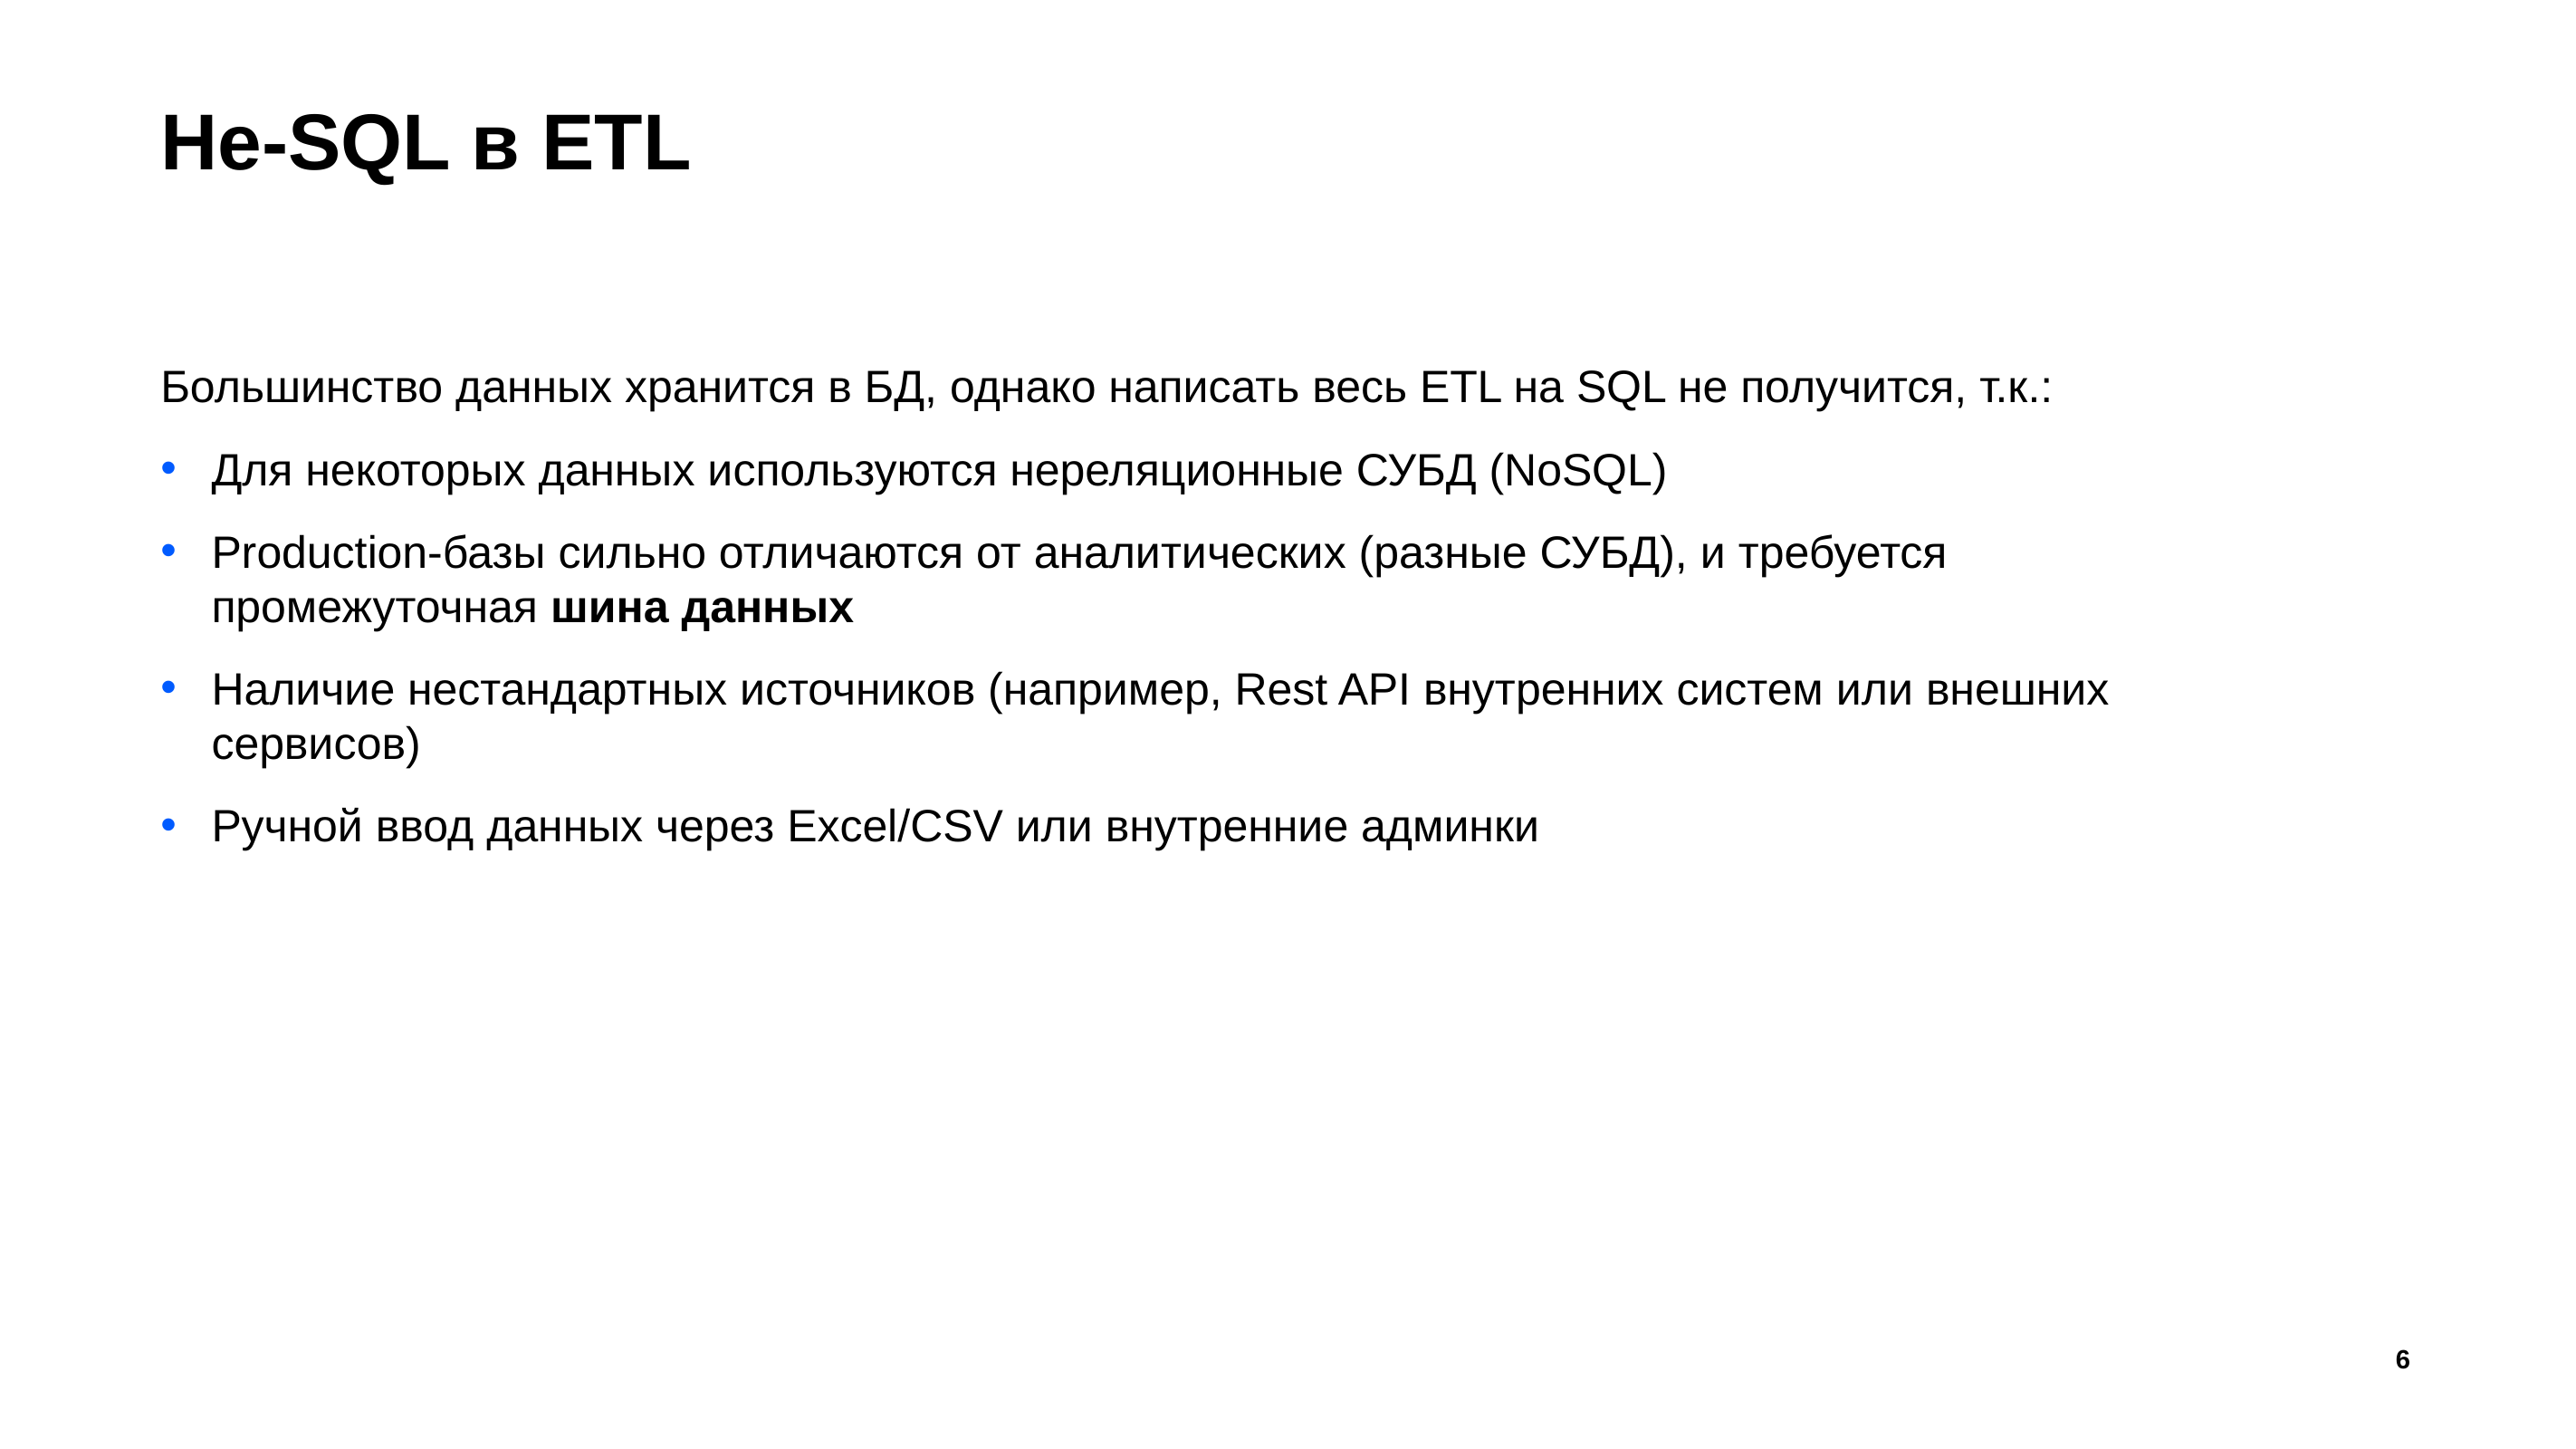

# Не-SQL в ETL
Большинство данных хранится в БД, однако написать весь ETL на SQL не получится, т.к.:
Для некоторых данных используются нереляционные СУБД (NoSQL)
Production-базы сильно отличаются от аналитических (разные СУБД), и требуется промежуточная шина данных
Наличие нестандартных источников (например, Rest API внутренних систем или внешних сервисов)
Ручной ввод данных через Excel/CSV или внутренние админки
6